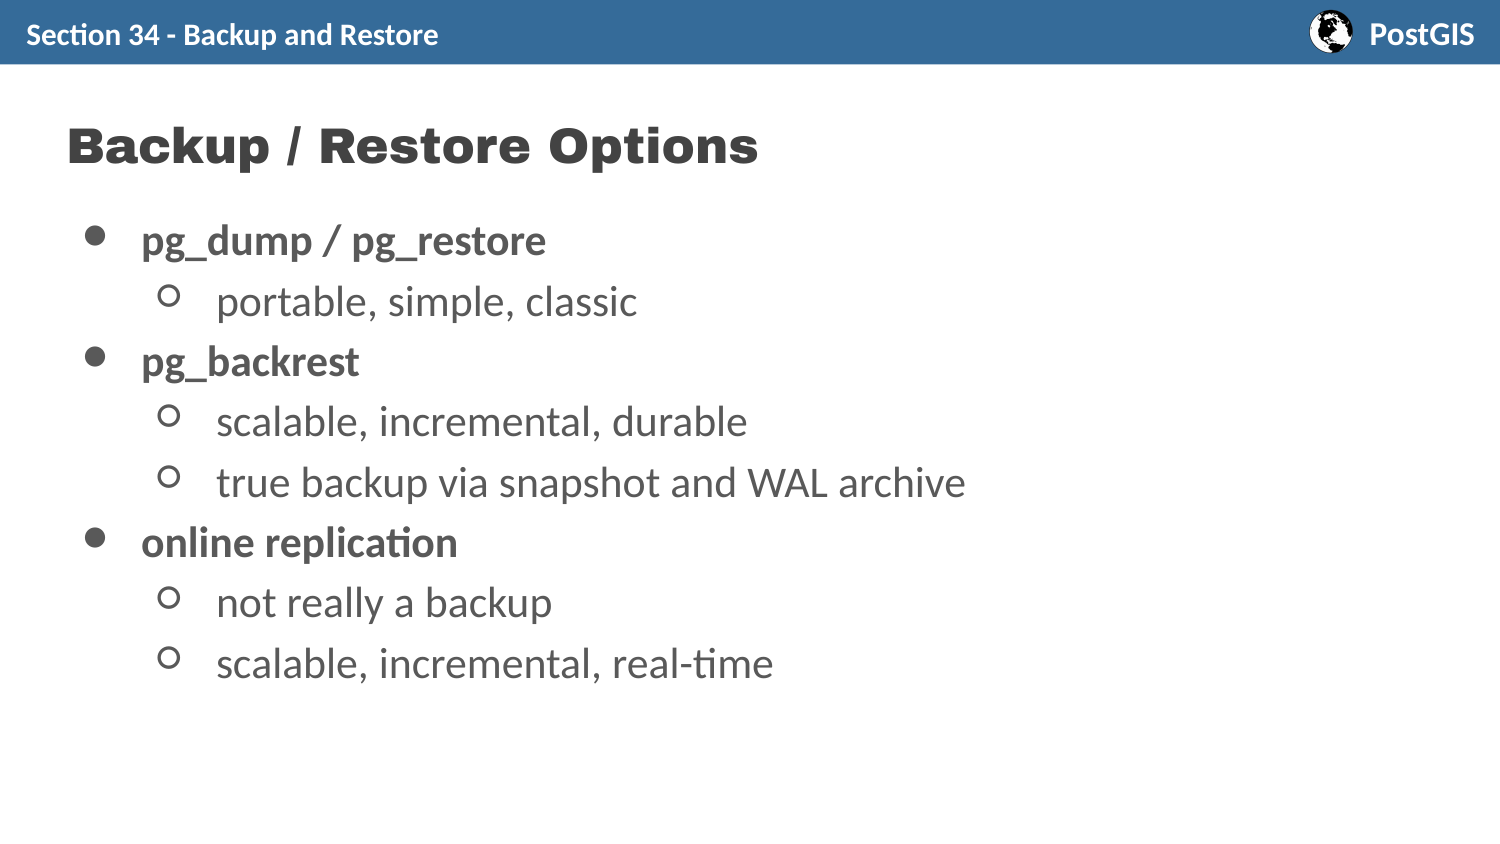

Section 34 - Backup and Restore
# Backup / Restore Options
pg_dump / pg_restore
portable, simple, classic
pg_backrest
scalable, incremental, durable
true backup via snapshot and WAL archive
online replication
not really a backup
scalable, incremental, real-time